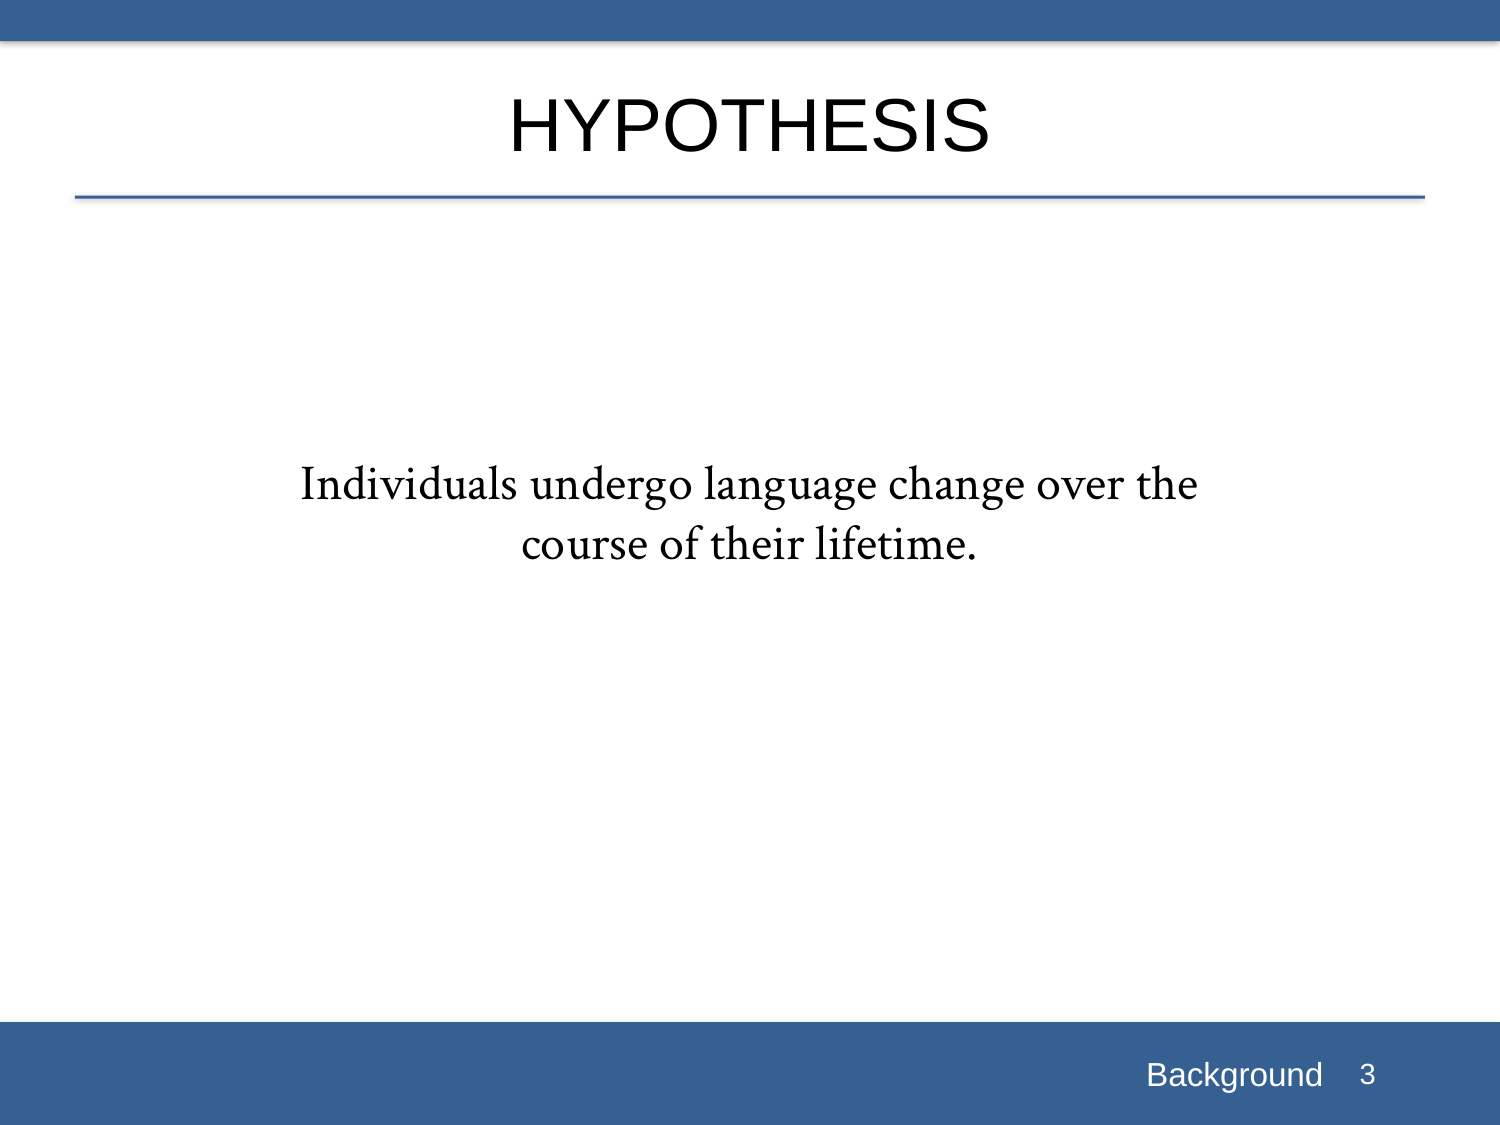

# Hypothesis
Individuals undergo language change over the course of their lifetime.
Background
3